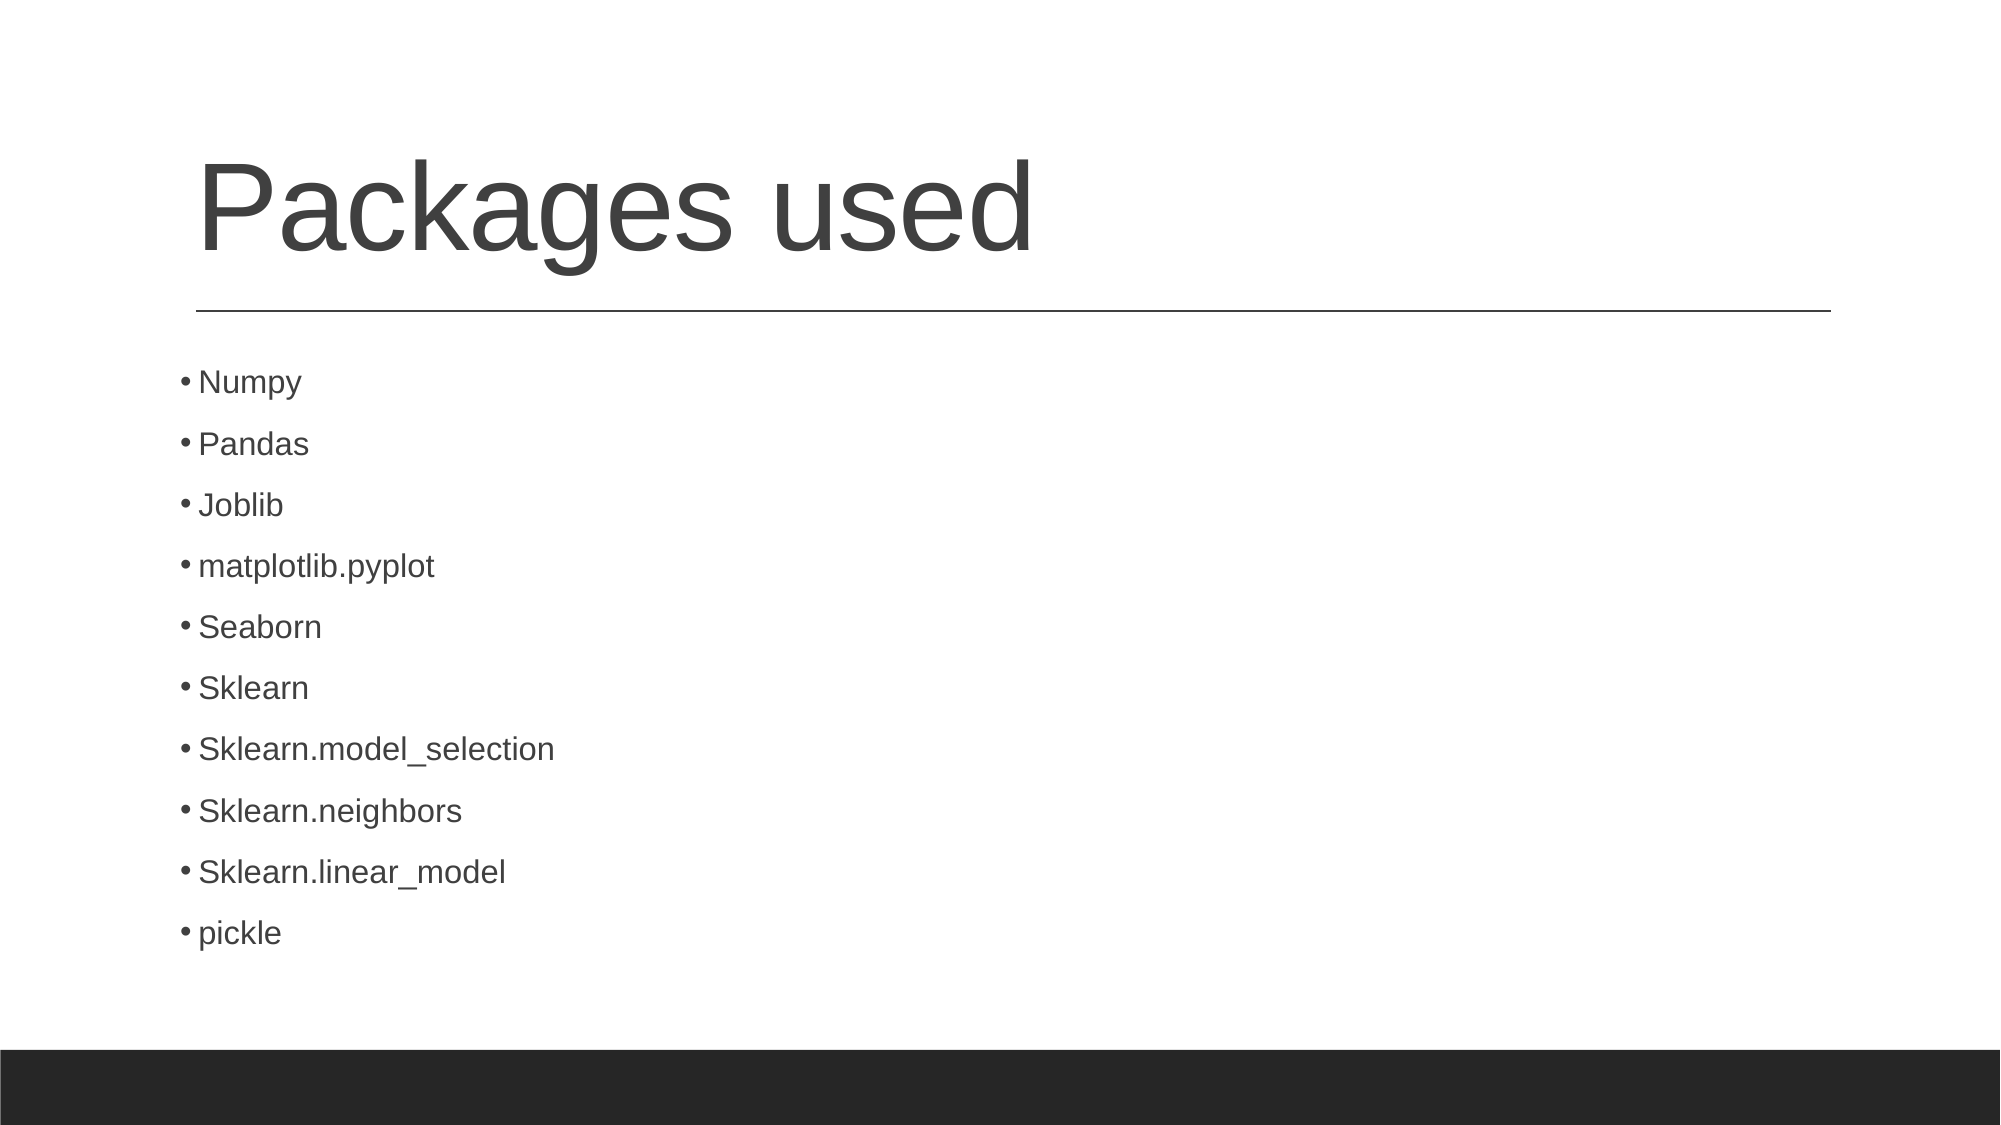

# Packages used
Numpy
Pandas
Joblib
matplotlib.pyplot
Seaborn
Sklearn
Sklearn.model_selection
Sklearn.neighbors
Sklearn.linear_model
pickle